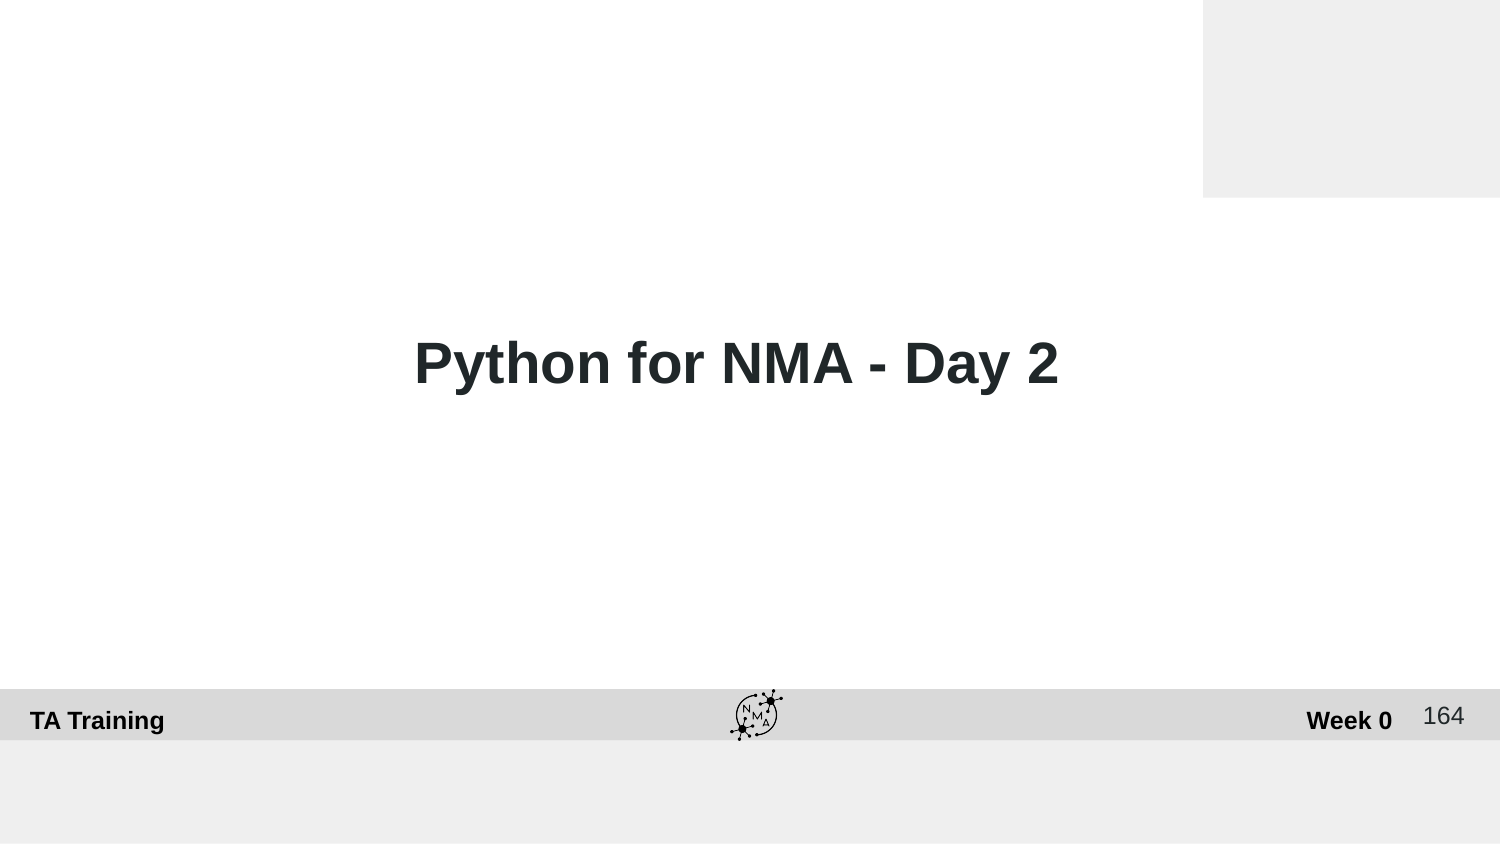

# Python for NMA - Day 2
164